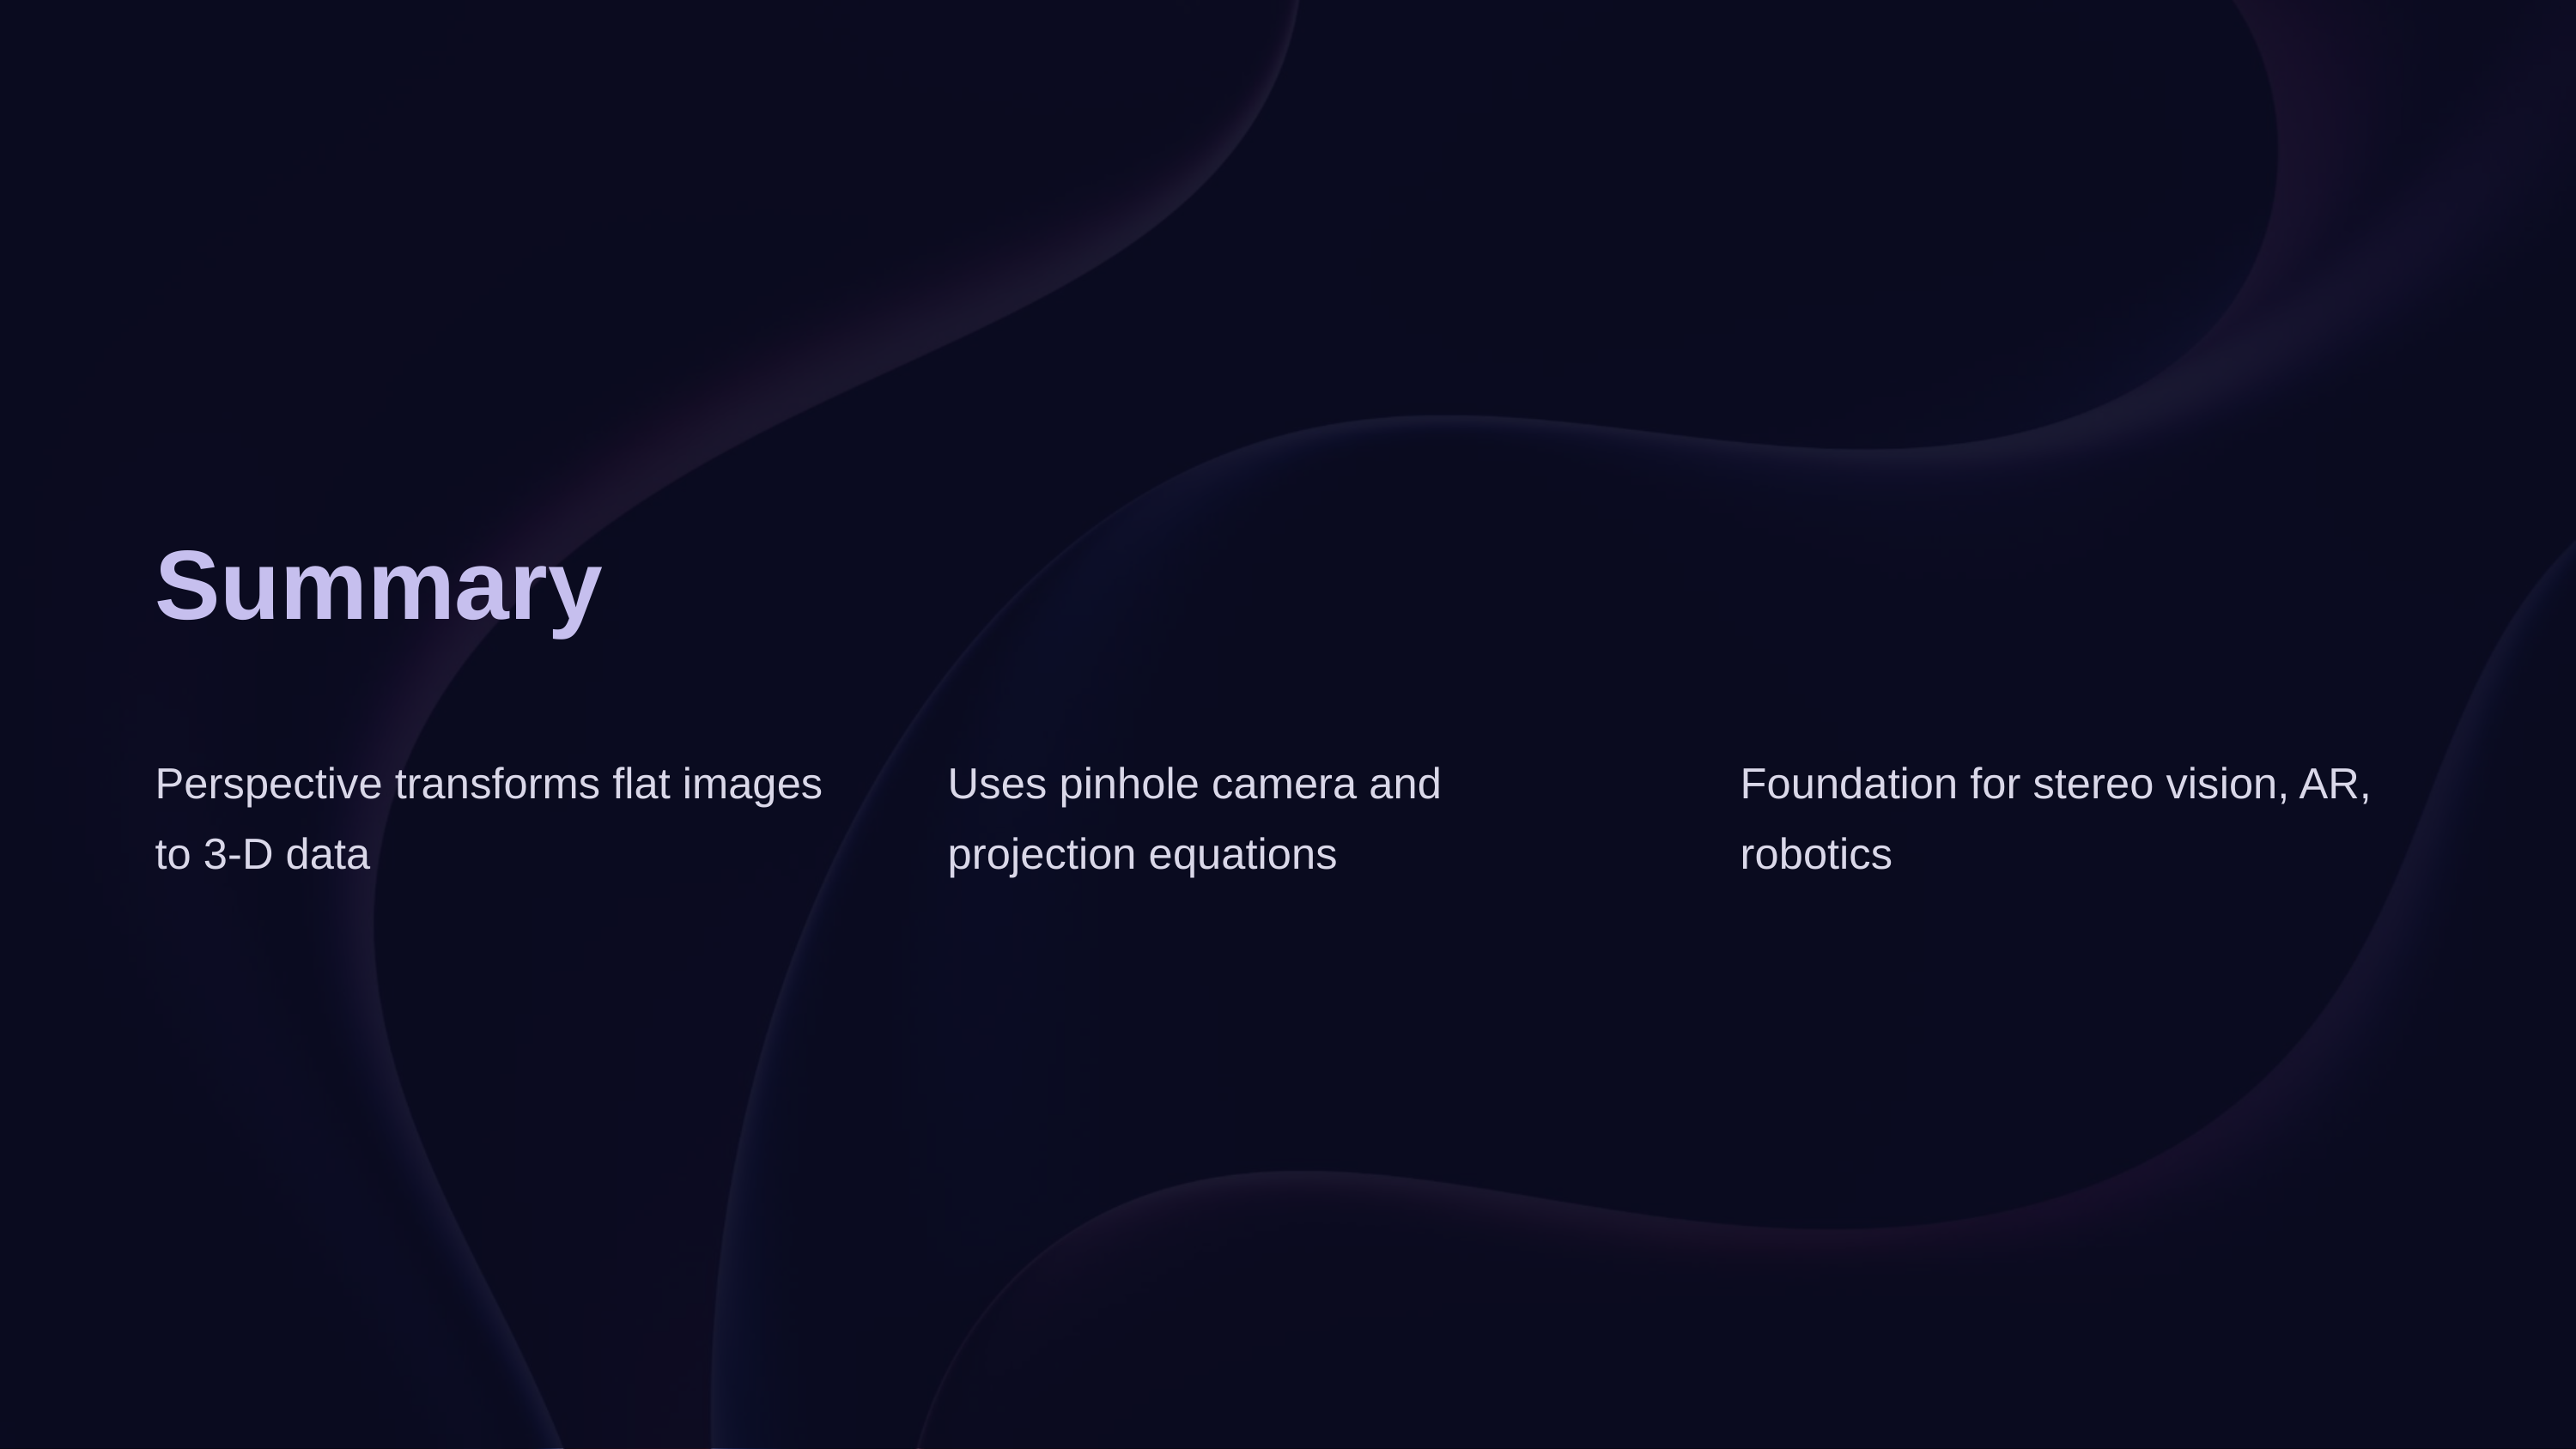

Summary

Perspective transforms flat images to 3-D data

Uses pinhole camera and projection equations

Foundation for stereo vision, AR, robotics